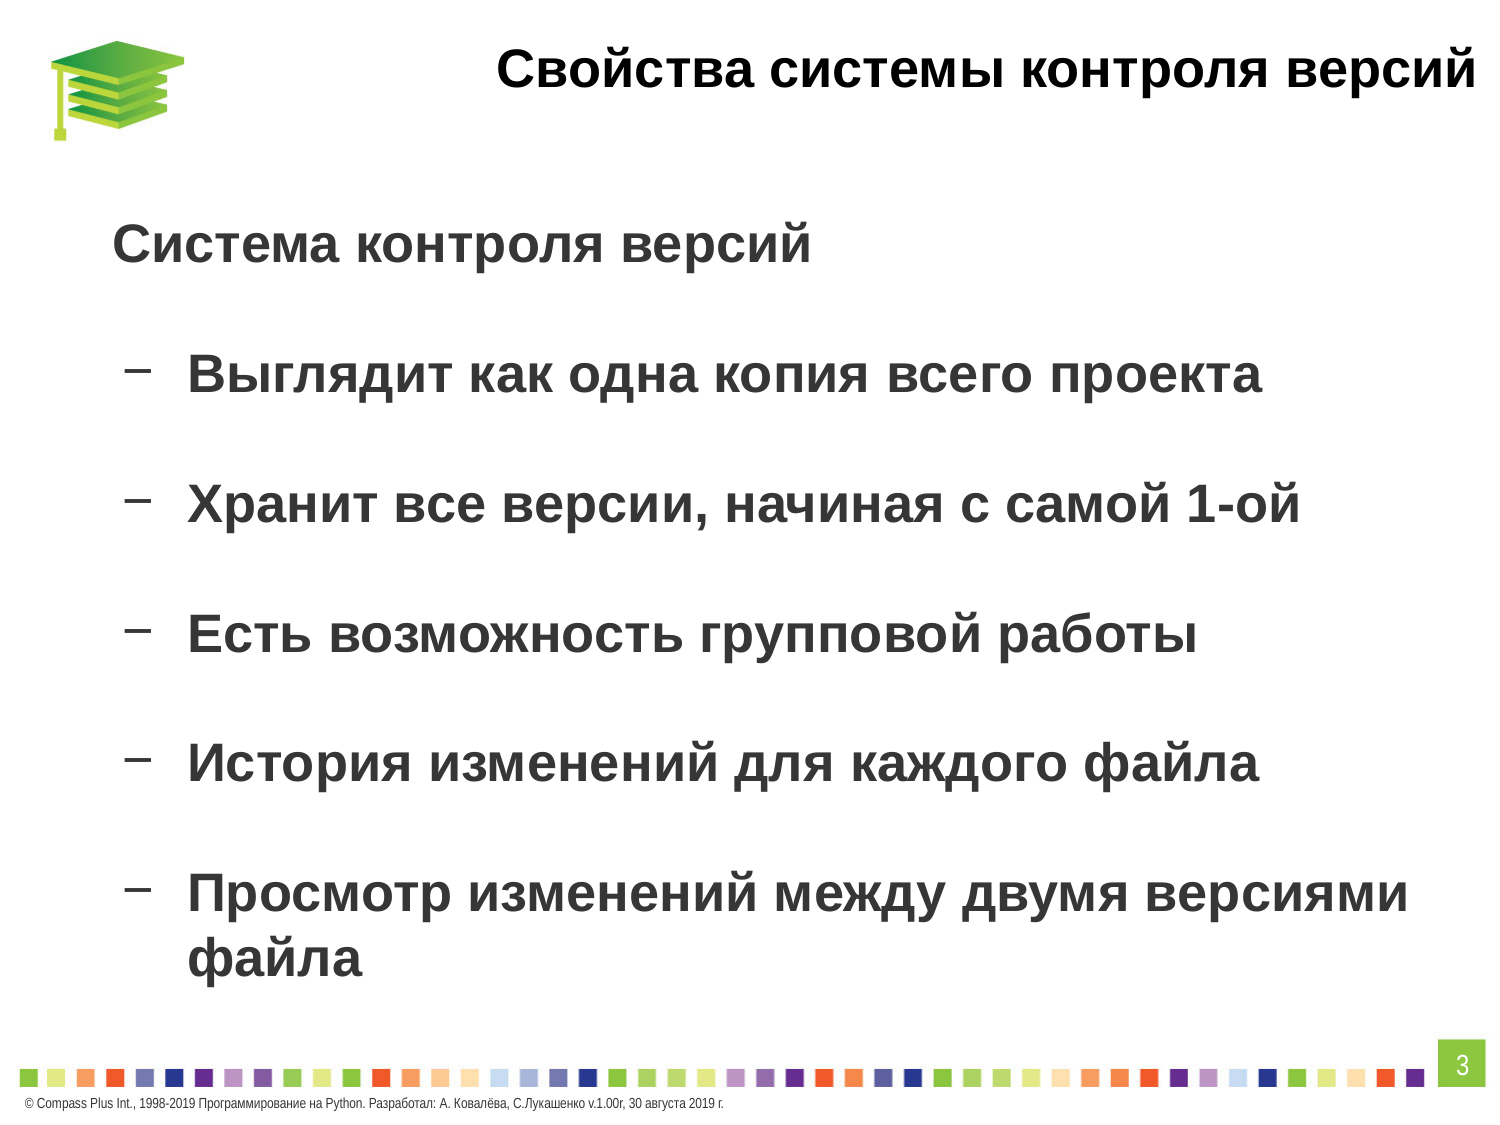

# Свойства системы контроля версий

Система контроля версий

Выглядит как одна копия всего проекта

Хранит все версии, начиная с самой 1-ой

Есть возможность групповой работы

История изменений для каждого файла

Просмотр изменений между двумя версиями файла